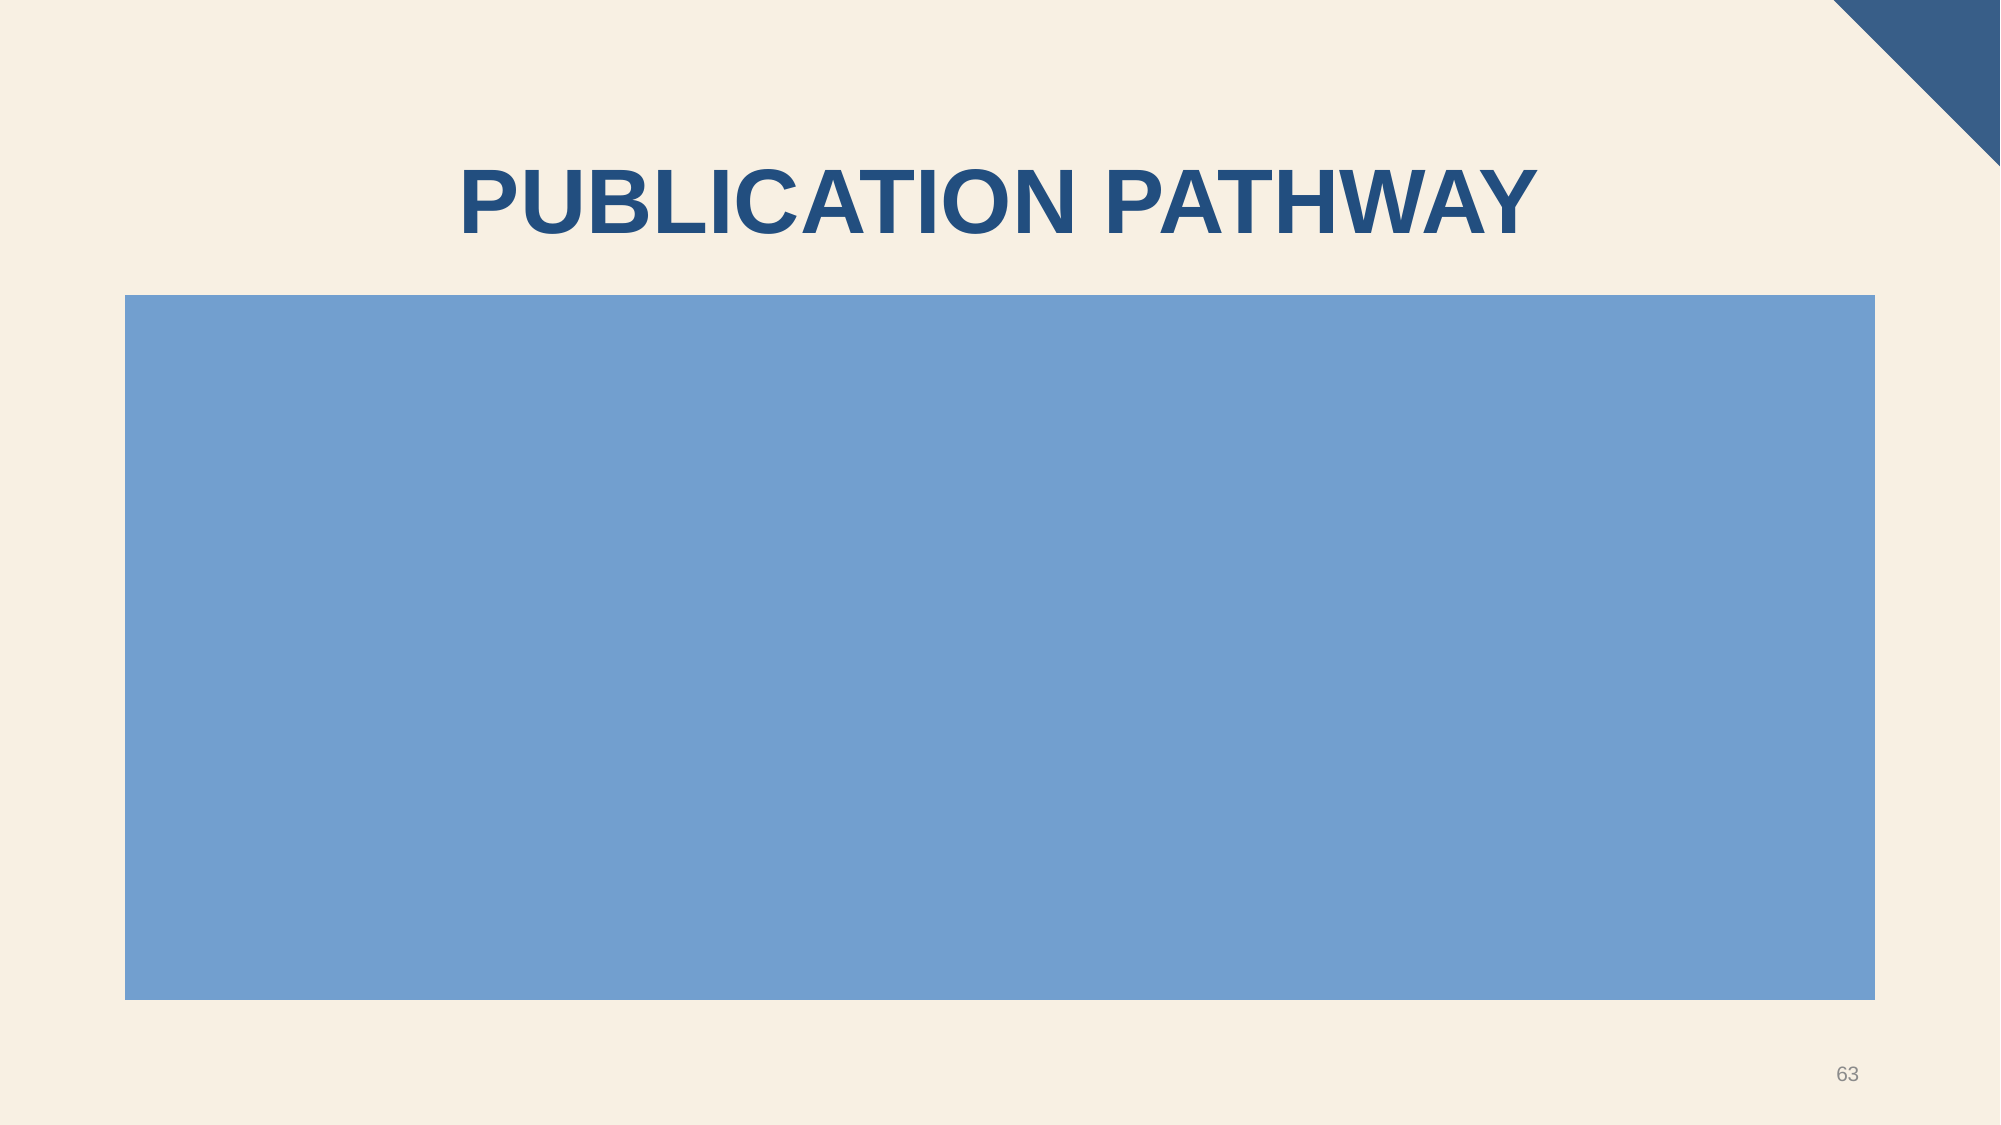

# publication Pathway
Poster presentations
KDSC – Friday, April 26th
COE Design Showcase – Friday, May 3rd
Grace Hopper (?)
Potential paper publication
Not clear where will submit
Manuscript in Progress

63